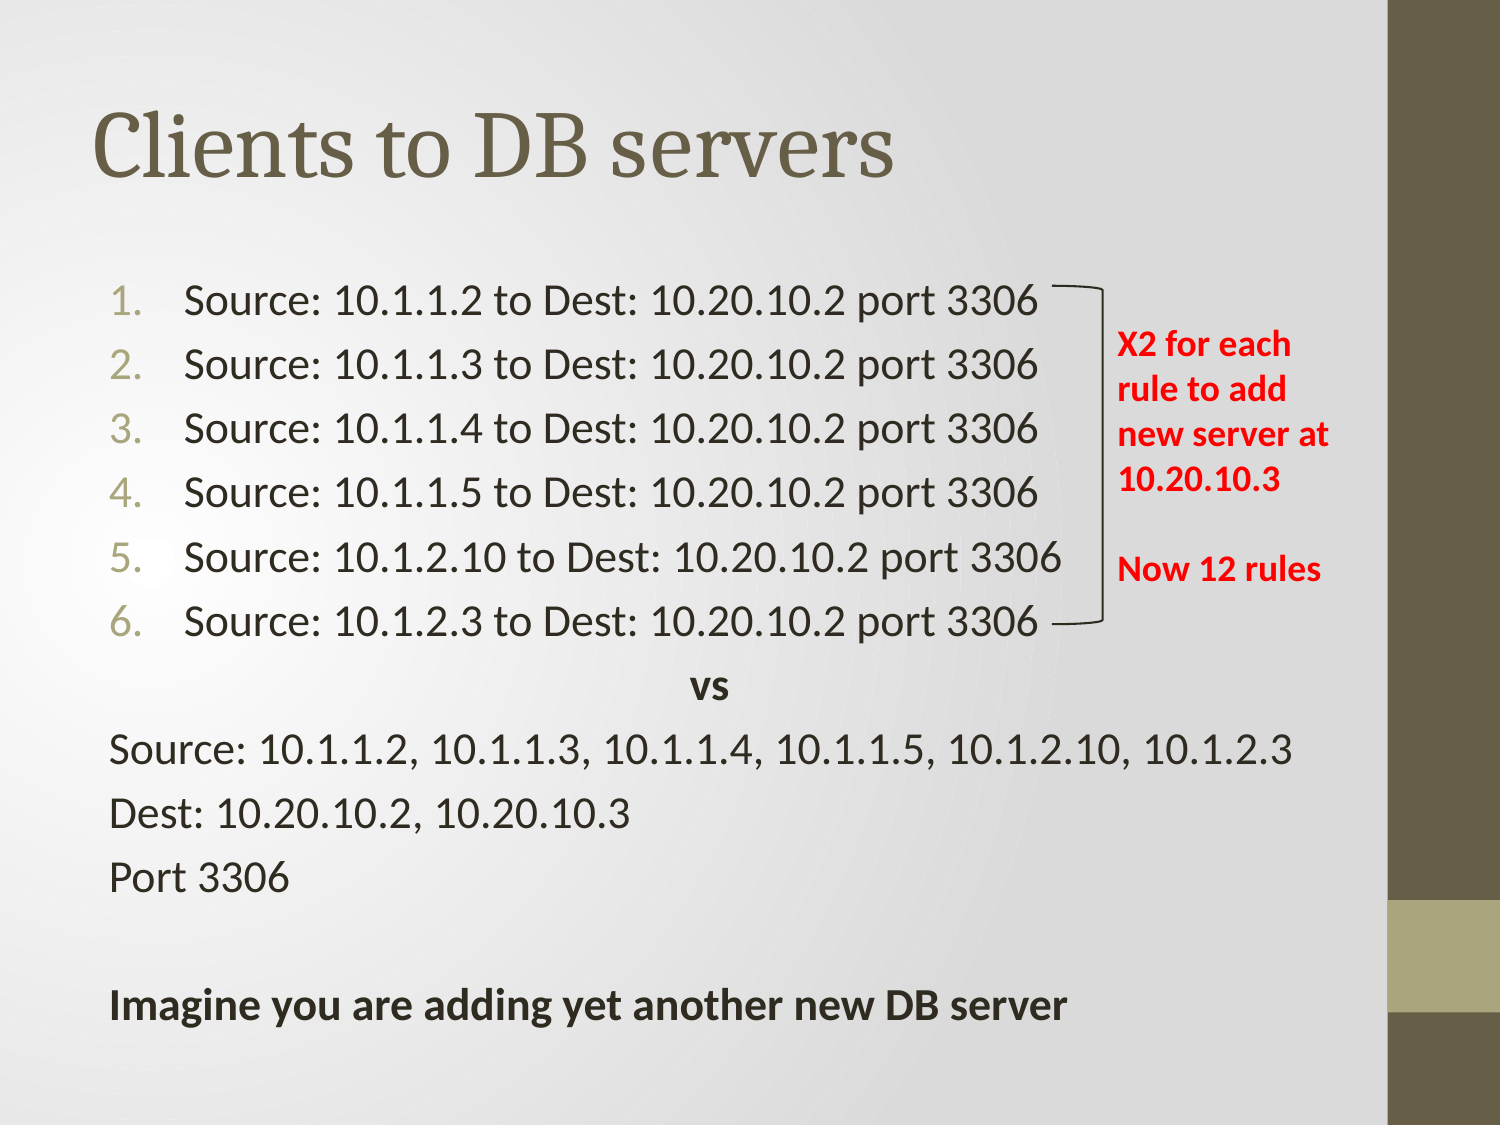

# Clients to DB servers
Source: 10.1.1.2 to Dest: 10.20.10.2 port 3306
Source: 10.1.1.3 to Dest: 10.20.10.2 port 3306
Source: 10.1.1.4 to Dest: 10.20.10.2 port 3306
Source: 10.1.1.5 to Dest: 10.20.10.2 port 3306
Source: 10.1.2.10 to Dest: 10.20.10.2 port 3306
Source: 10.1.2.3 to Dest: 10.20.10.2 port 3306
vs
Source: 10.1.1.2, 10.1.1.3, 10.1.1.4, 10.1.1.5, 10.1.2.10, 10.1.2.3
Dest: 10.20.10.2, 10.20.10.3
Port 3306

Imagine you are adding yet another new DB server

X2 for each rule to add new server at 10.20.10.3

Now 12 rules